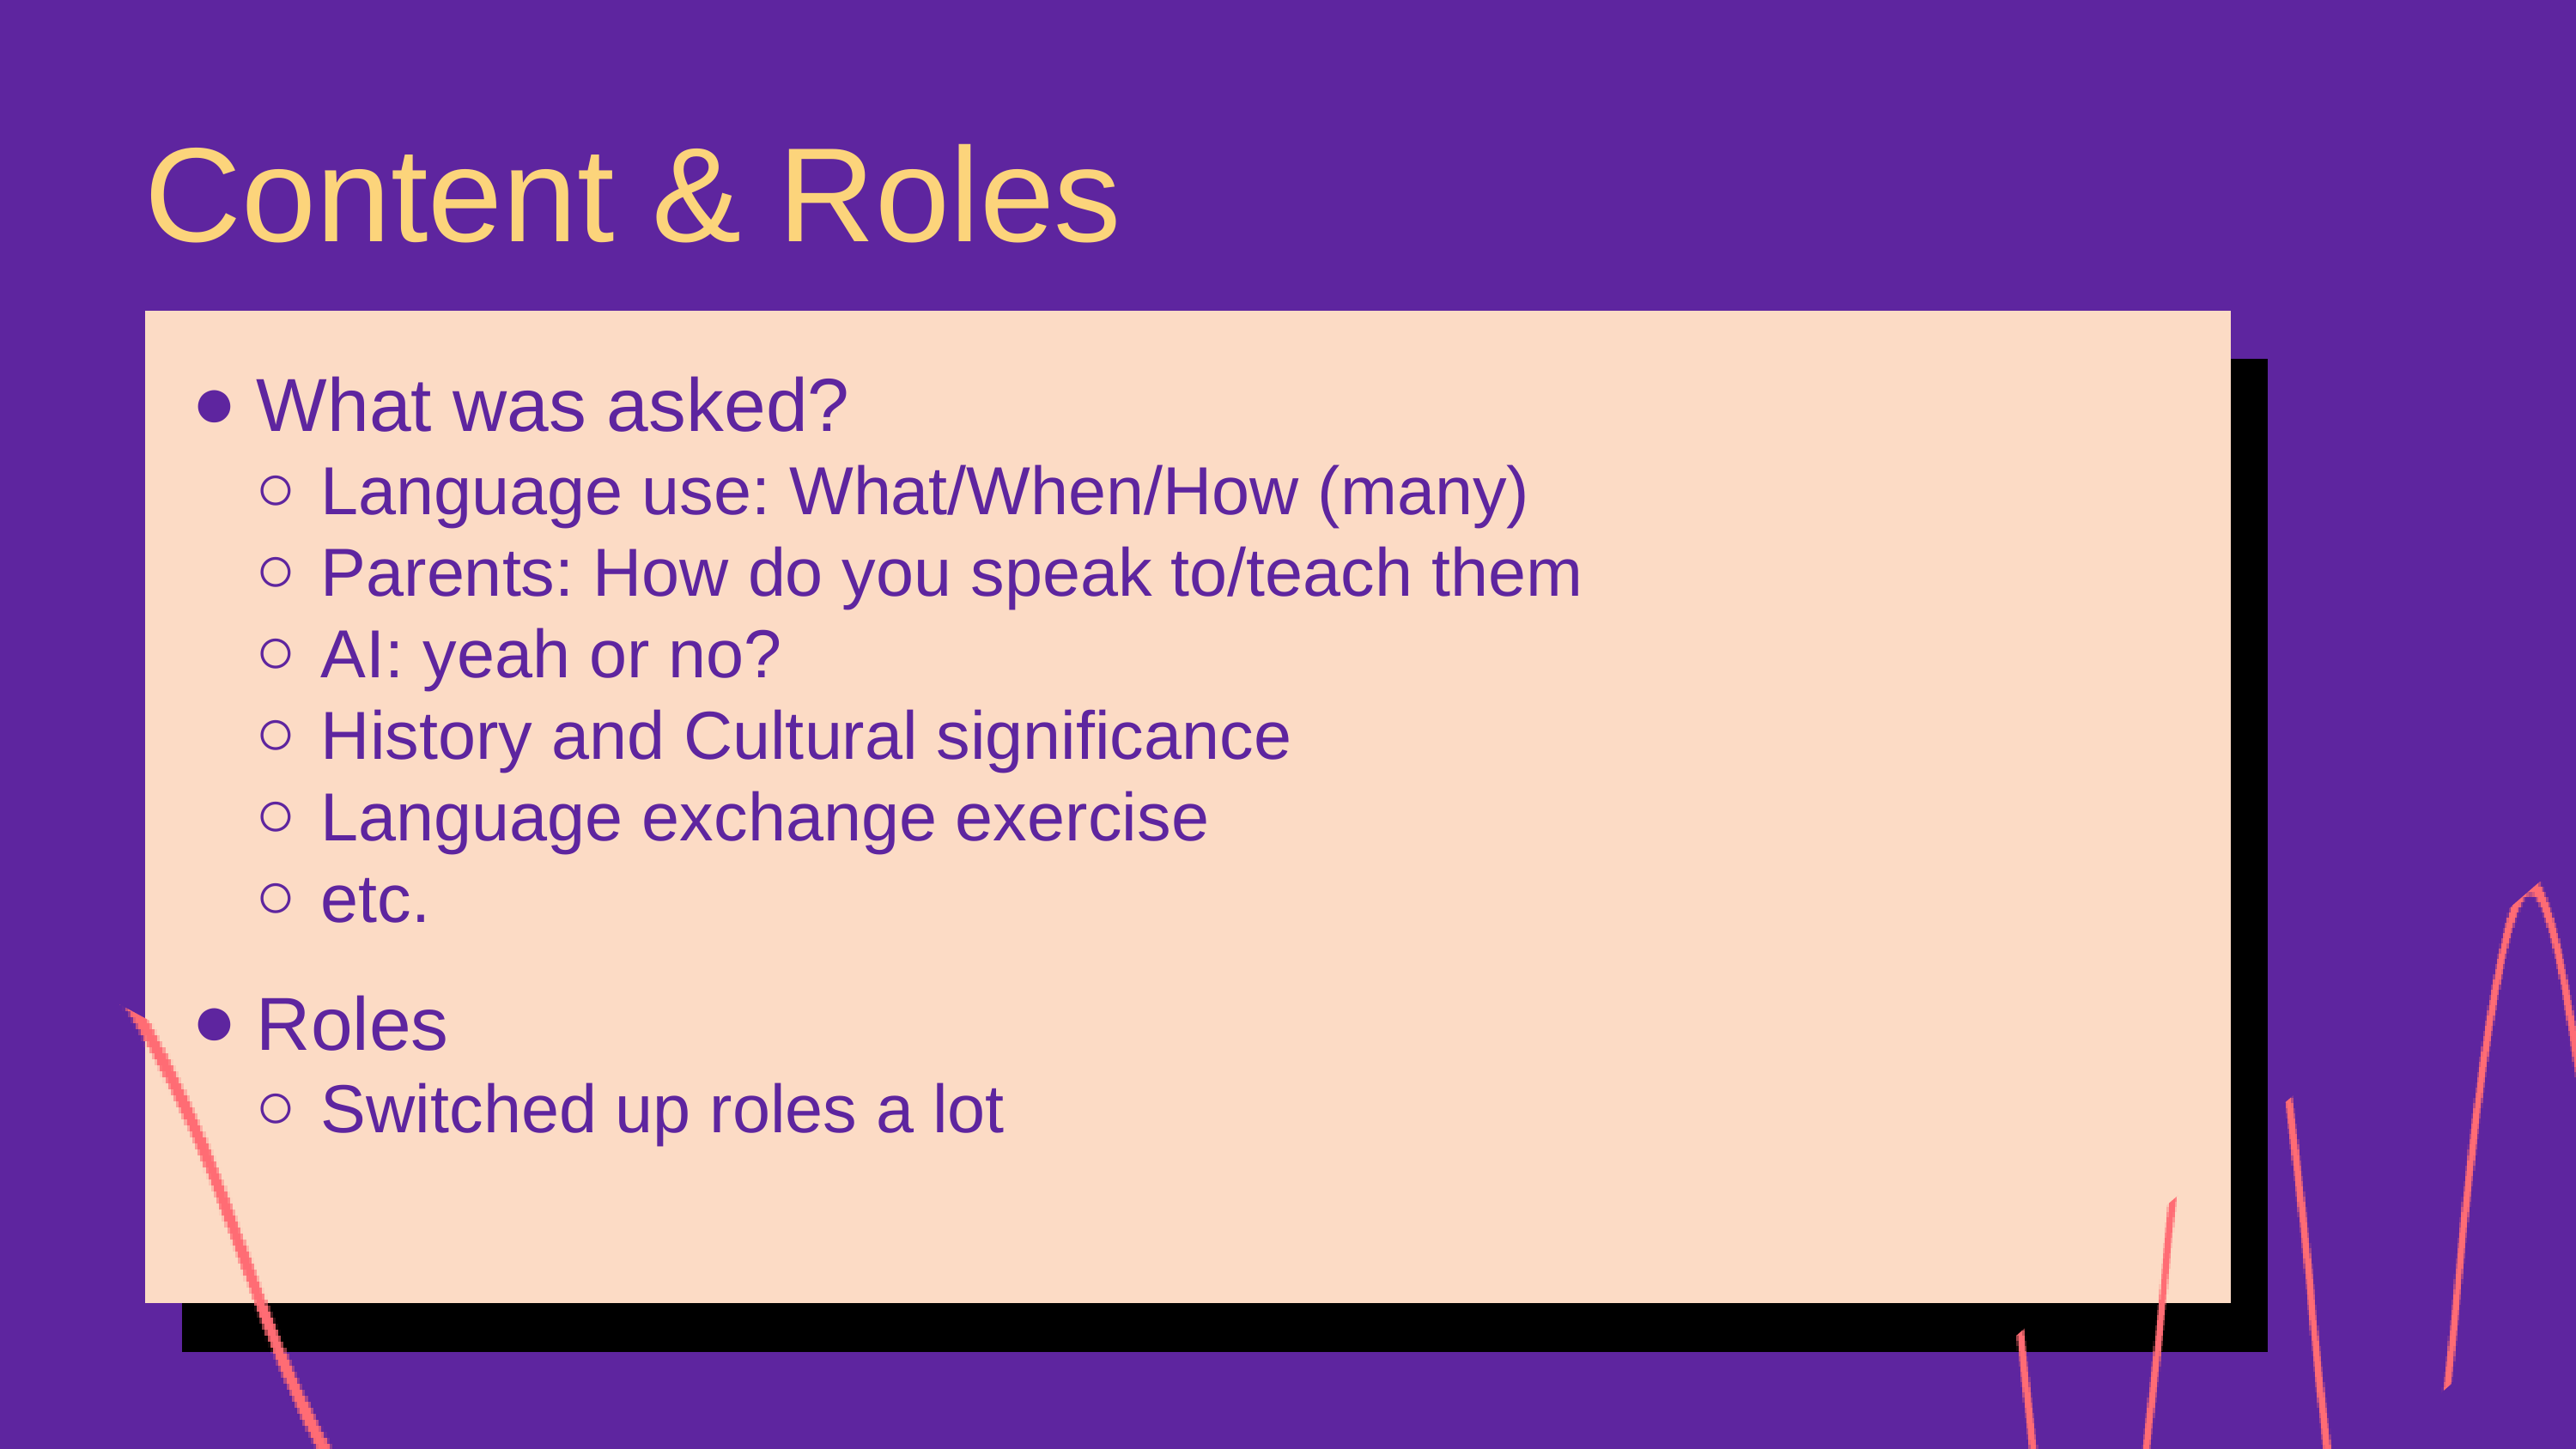

Content & Roles

What was asked?
Language use: What/When/How (many)
Parents: How do you speak to/teach them
AI: yeah or no?
History and Cultural significance
Language exchange exercise
etc.

Roles
Switched up roles a lot